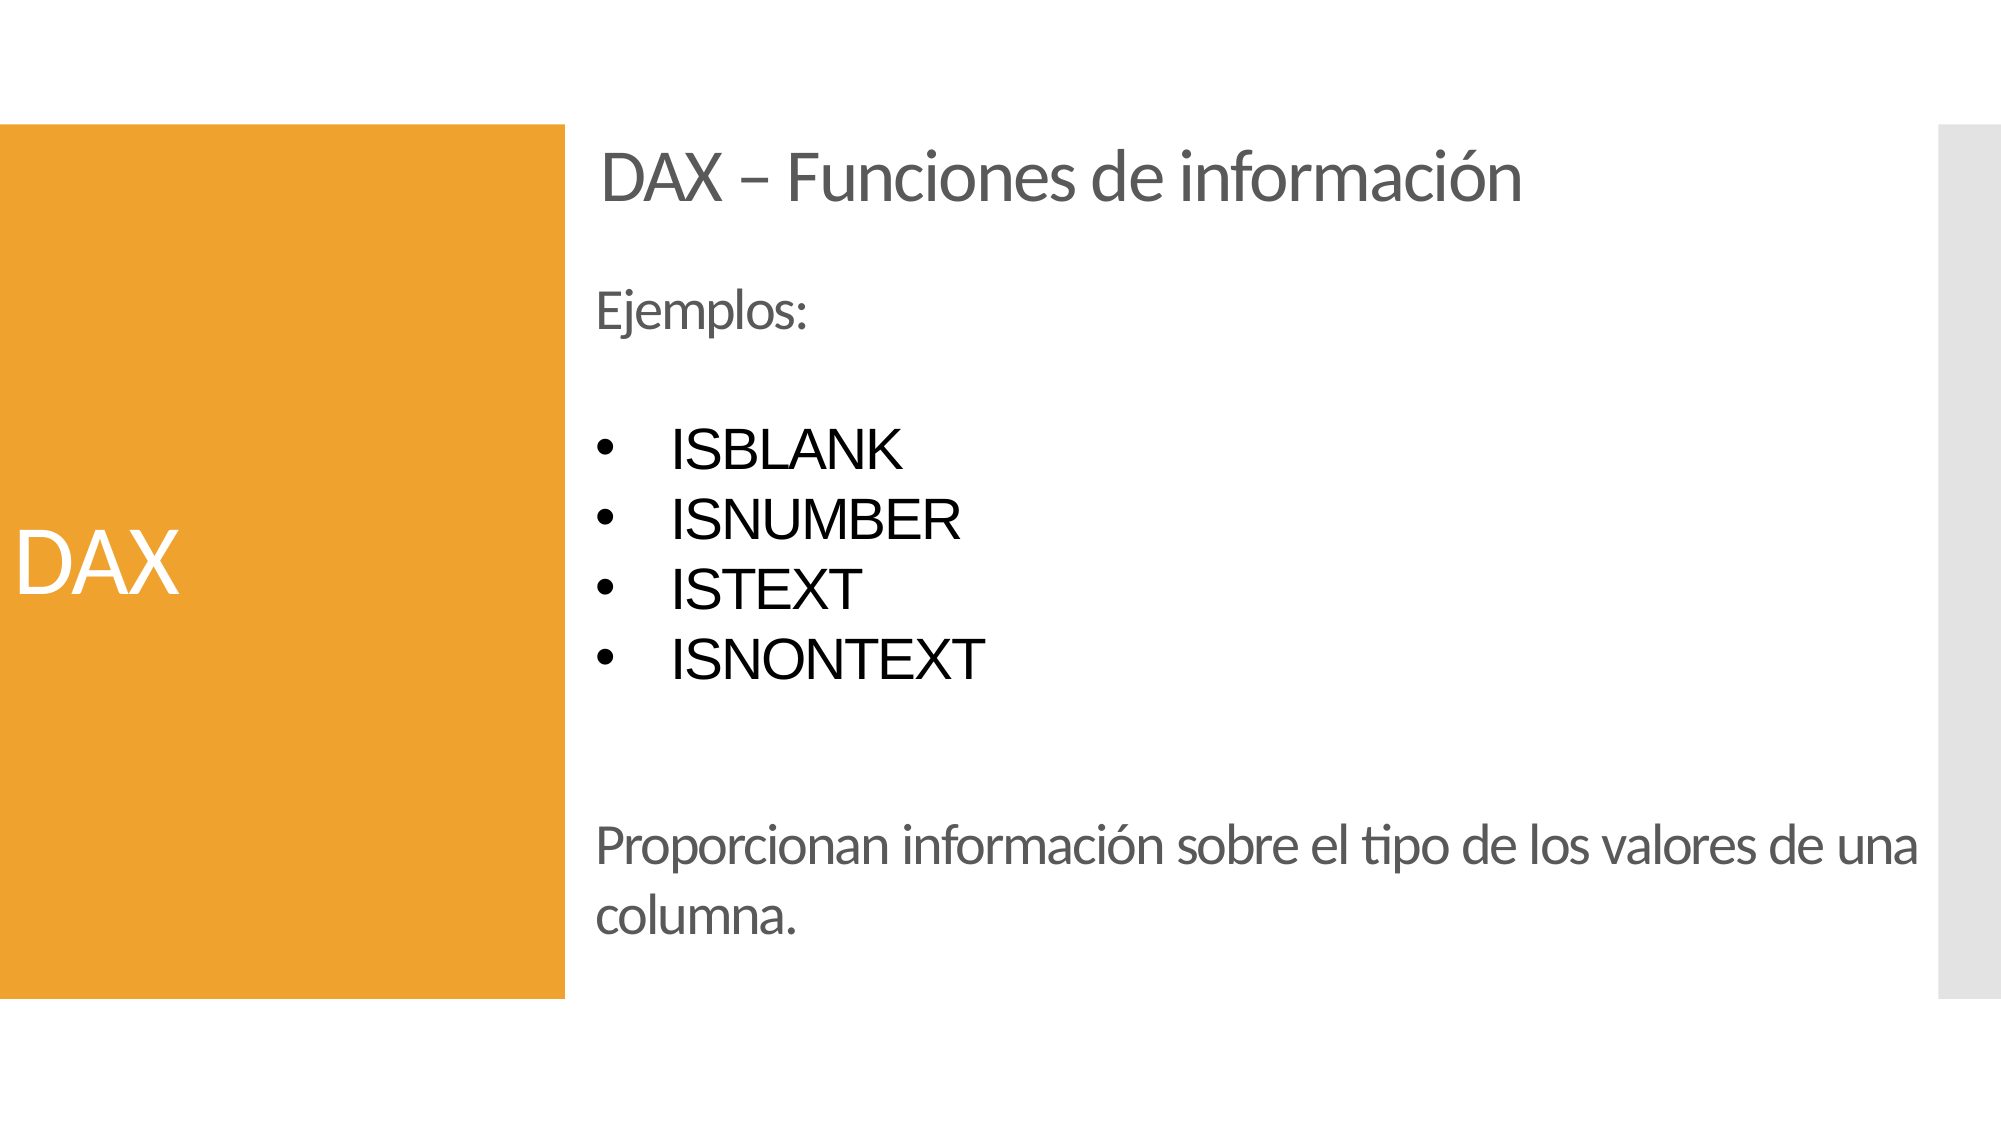

DAX – Funciones de información
# DAX
Ejemplos:

ISBLANK
ISNUMBER
ISTEXT
ISNONTEXT

Proporcionan información sobre el tipo de los valores de una columna.